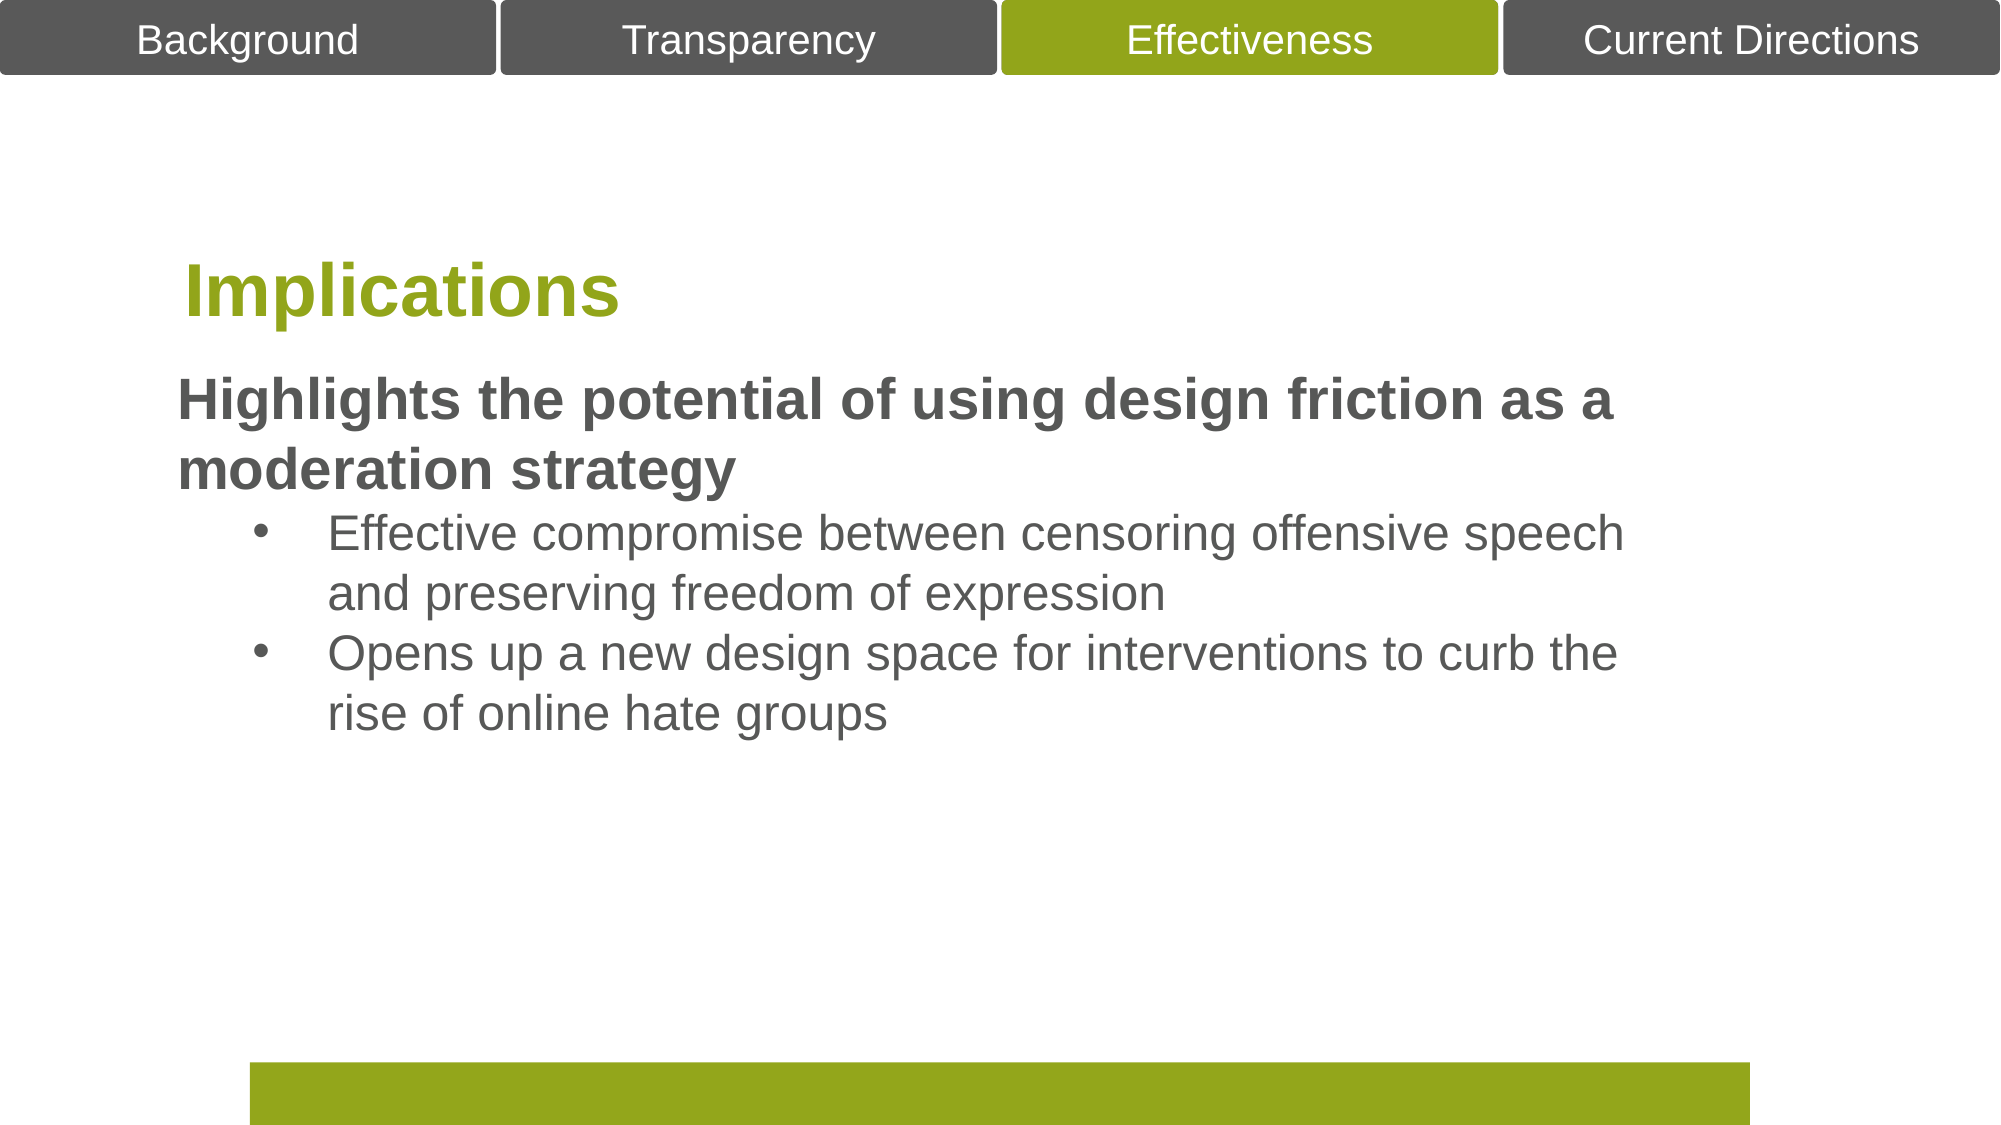

Effectiveness
Implications
Highlights the potential of using design friction as a moderation strategy
Effective compromise between censoring offensive speech and preserving freedom of expression
Opens up a new design space for interventions to curb the rise of online hate groups